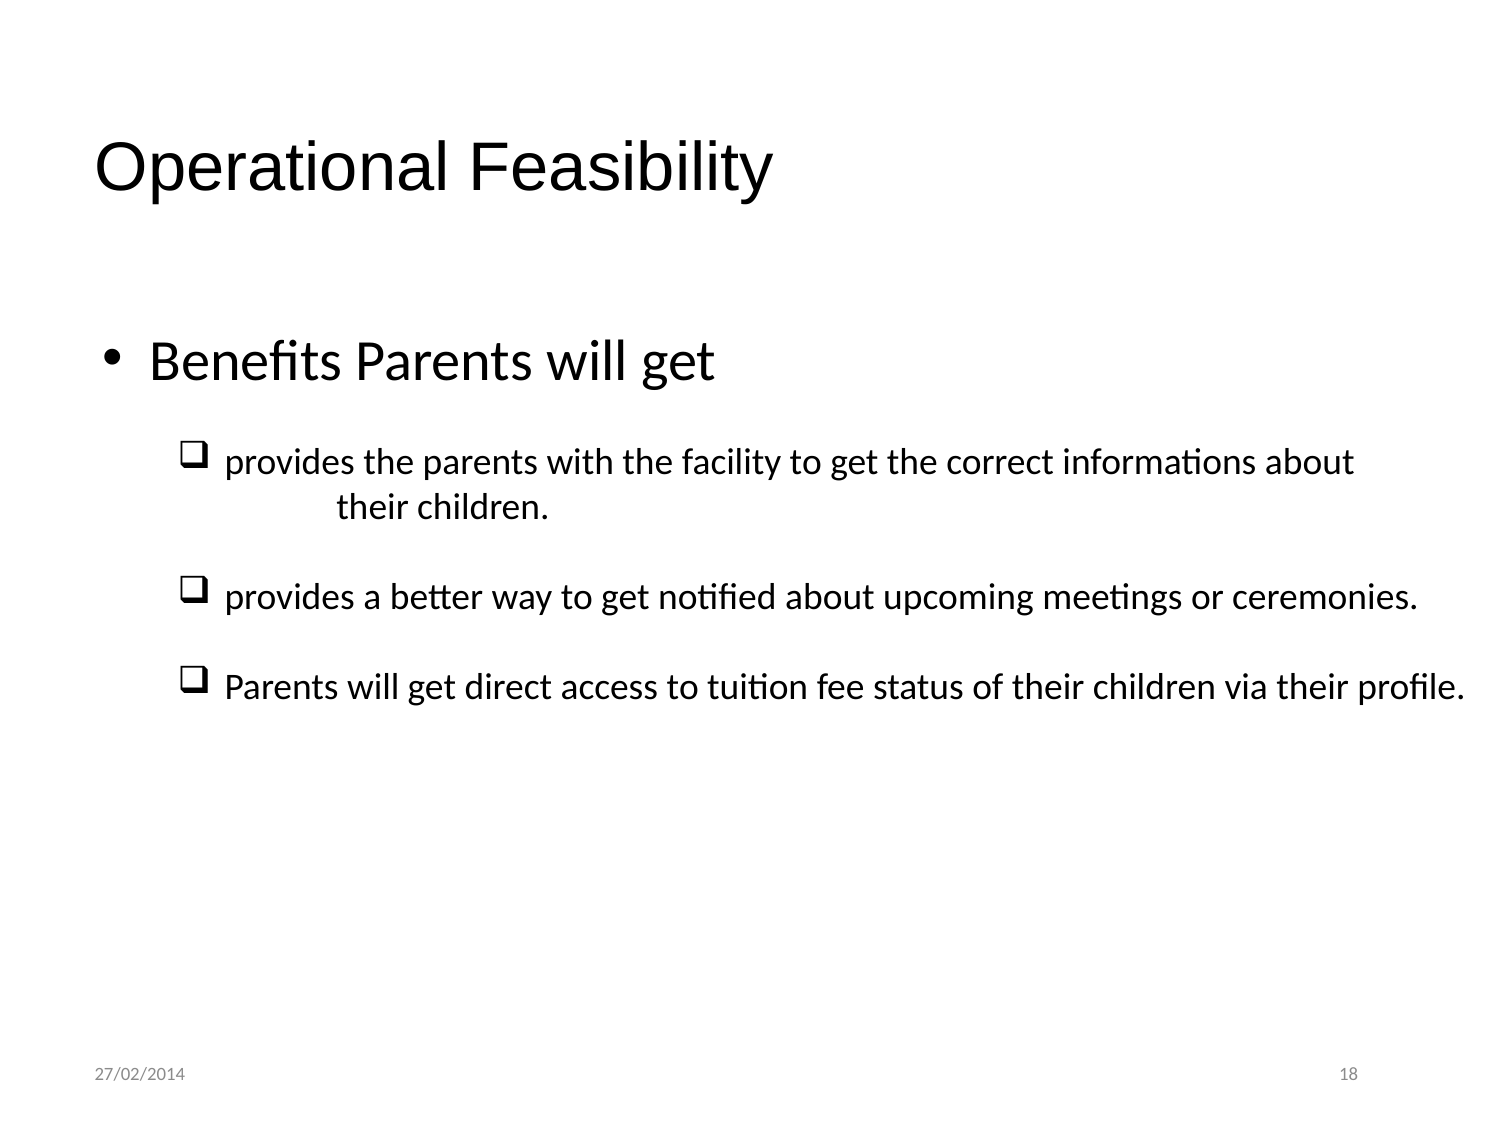

# Operational Feasibility
Benefits Parents will get

provides the parents with the facility to get the correct informations about
	 their children.

provides a better way to get notified about upcoming meetings or ceremonies.

Parents will get direct access to tuition fee status of their children via their profile.

27/02/2014
18